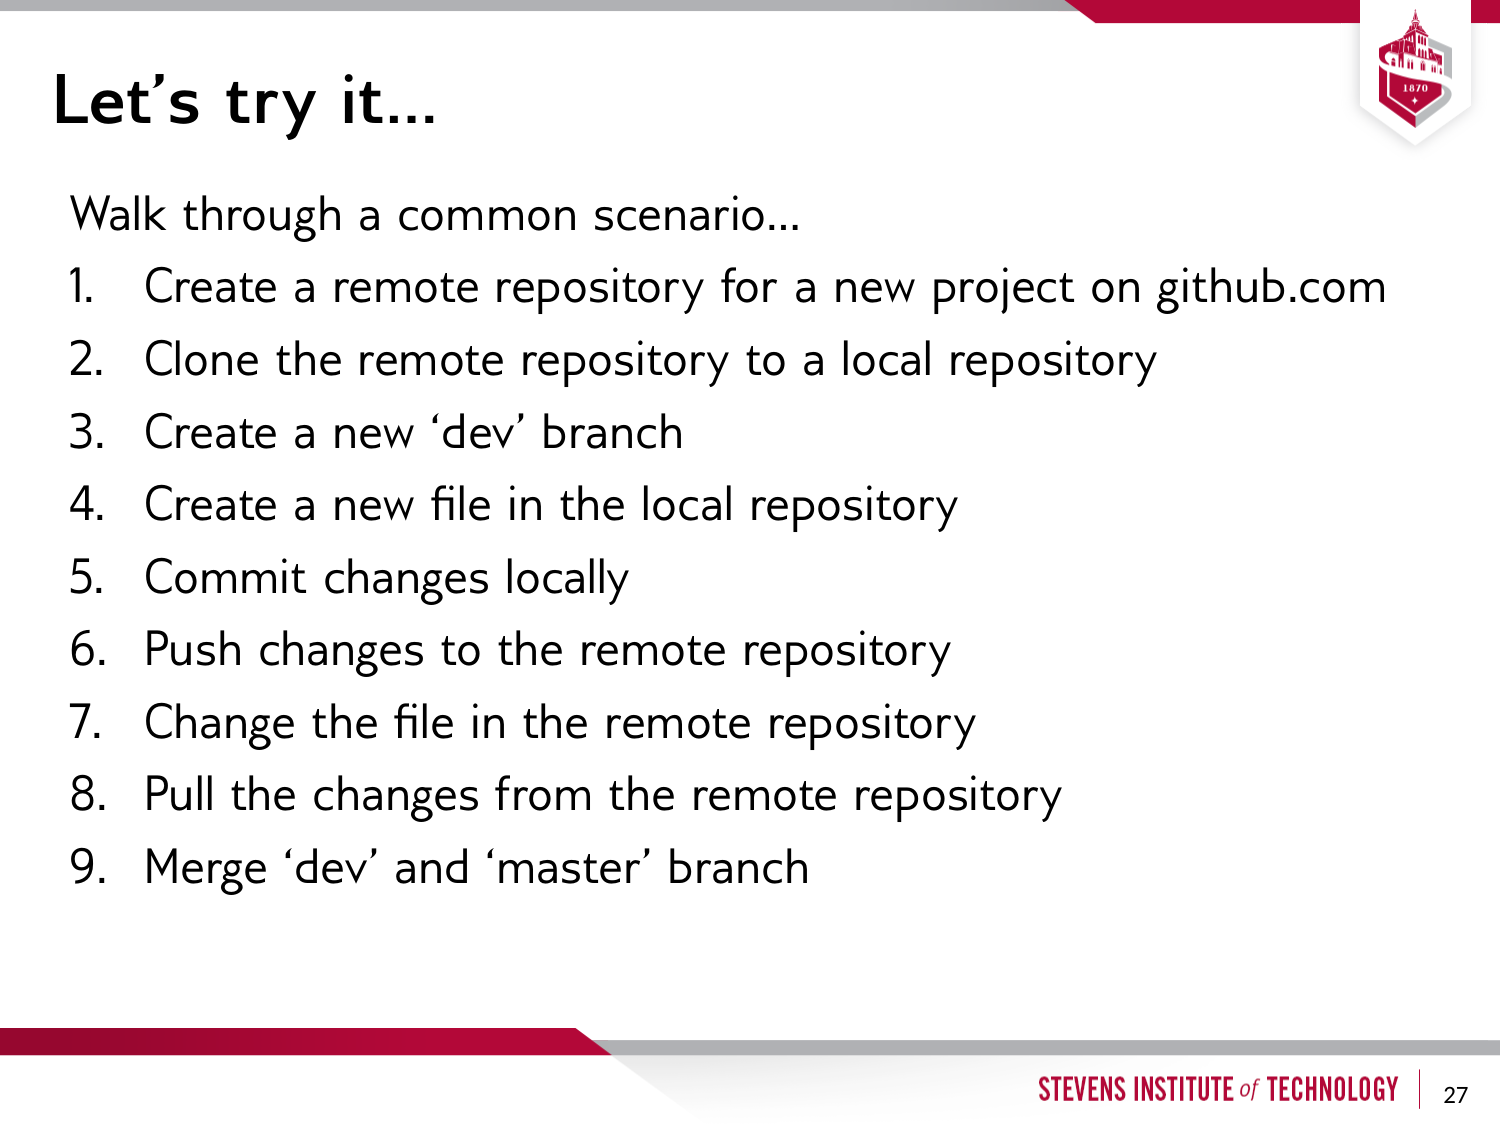

# Let’s try it…
Walk through a common scenario…
Create a remote repository for a new project on github.com
Clone the remote repository to a local repository
Create a new ‘dev’ branch
Create a new file in the local repository
Commit changes locally
Push changes to the remote repository
Change the file in the remote repository
Pull the changes from the remote repository
Merge ‘dev’ and ‘master’ branch

27